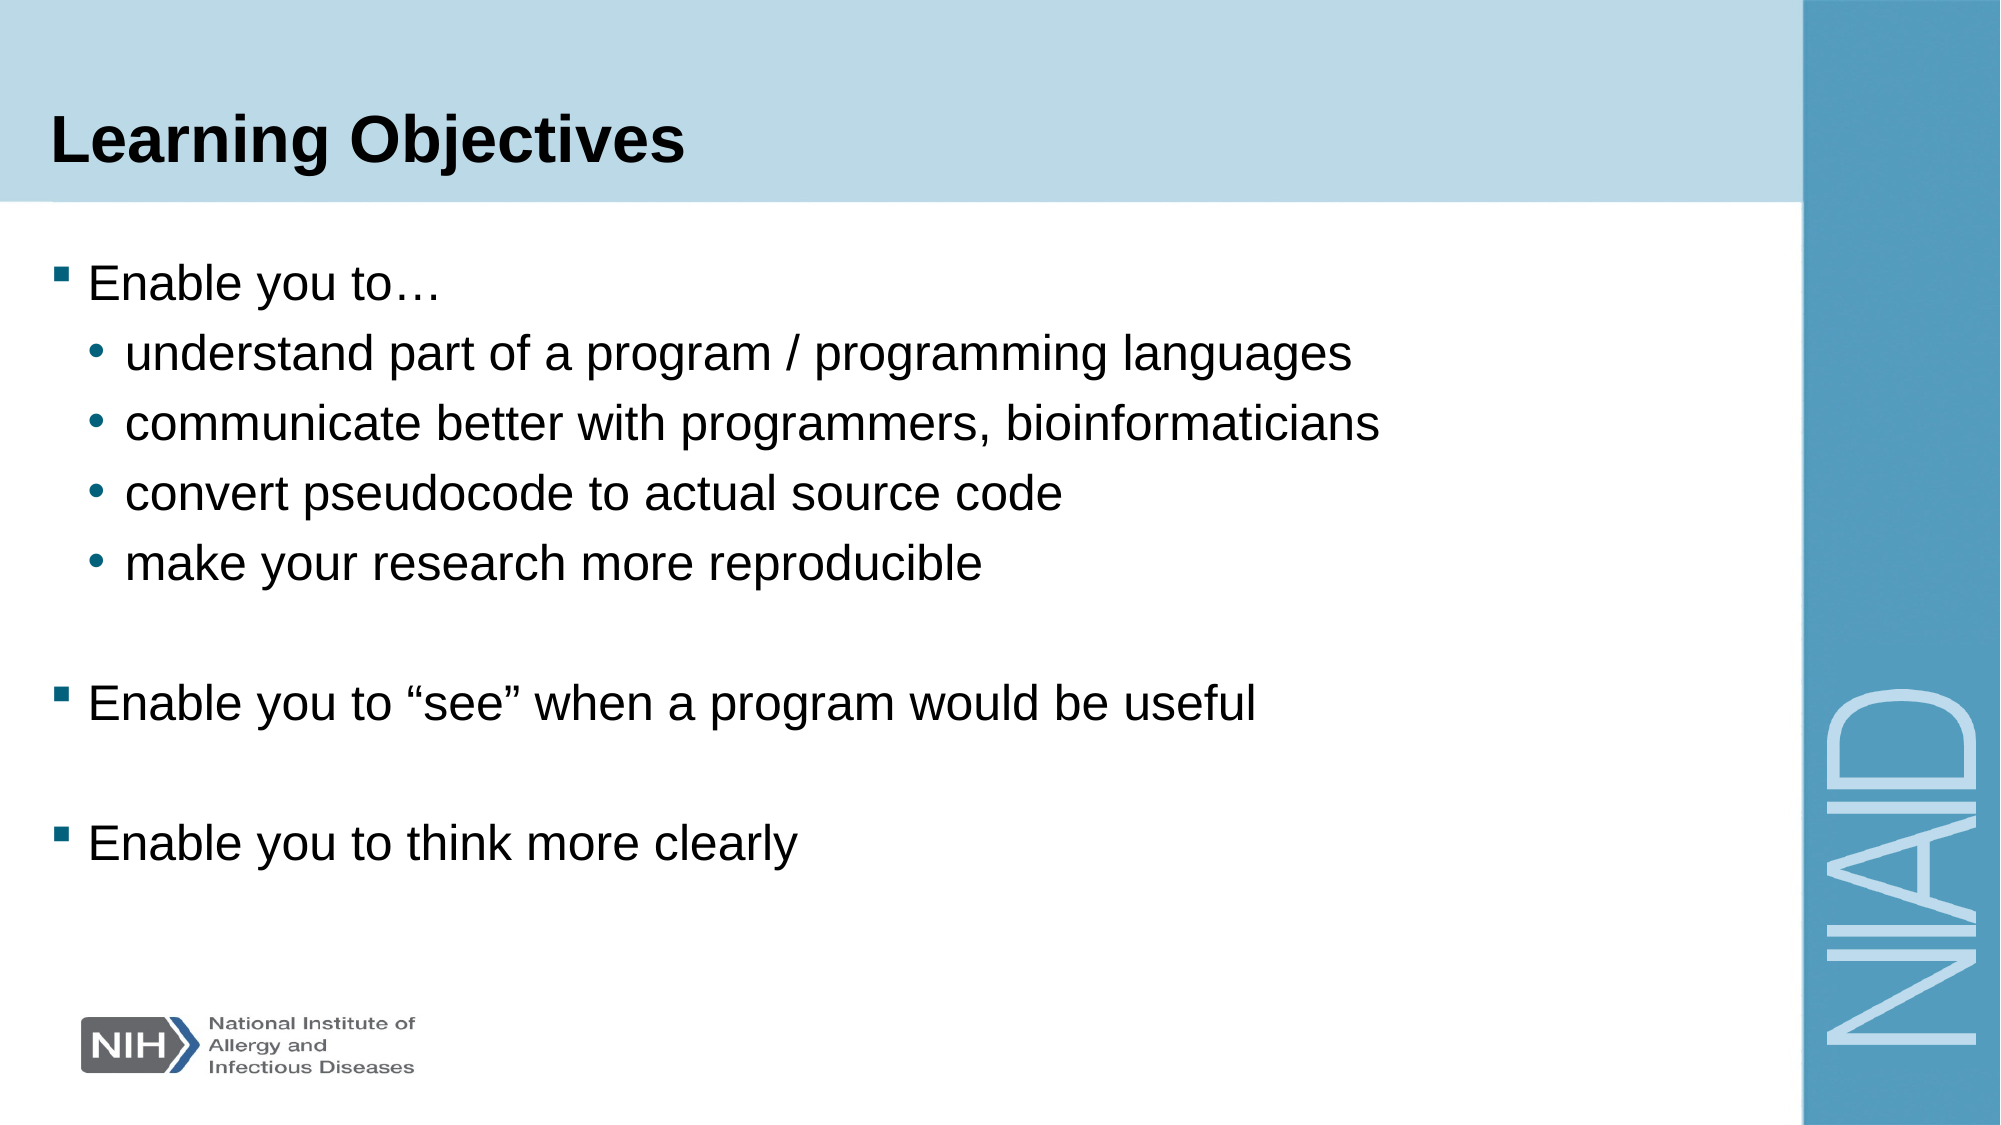

# Learning Objectives
Enable you to…
understand part of a program / programming languages
communicate better with programmers, bioinformaticians
convert pseudocode to actual source code
make your research more reproducible

Enable you to “see” when a program would be useful

Enable you to think more clearly